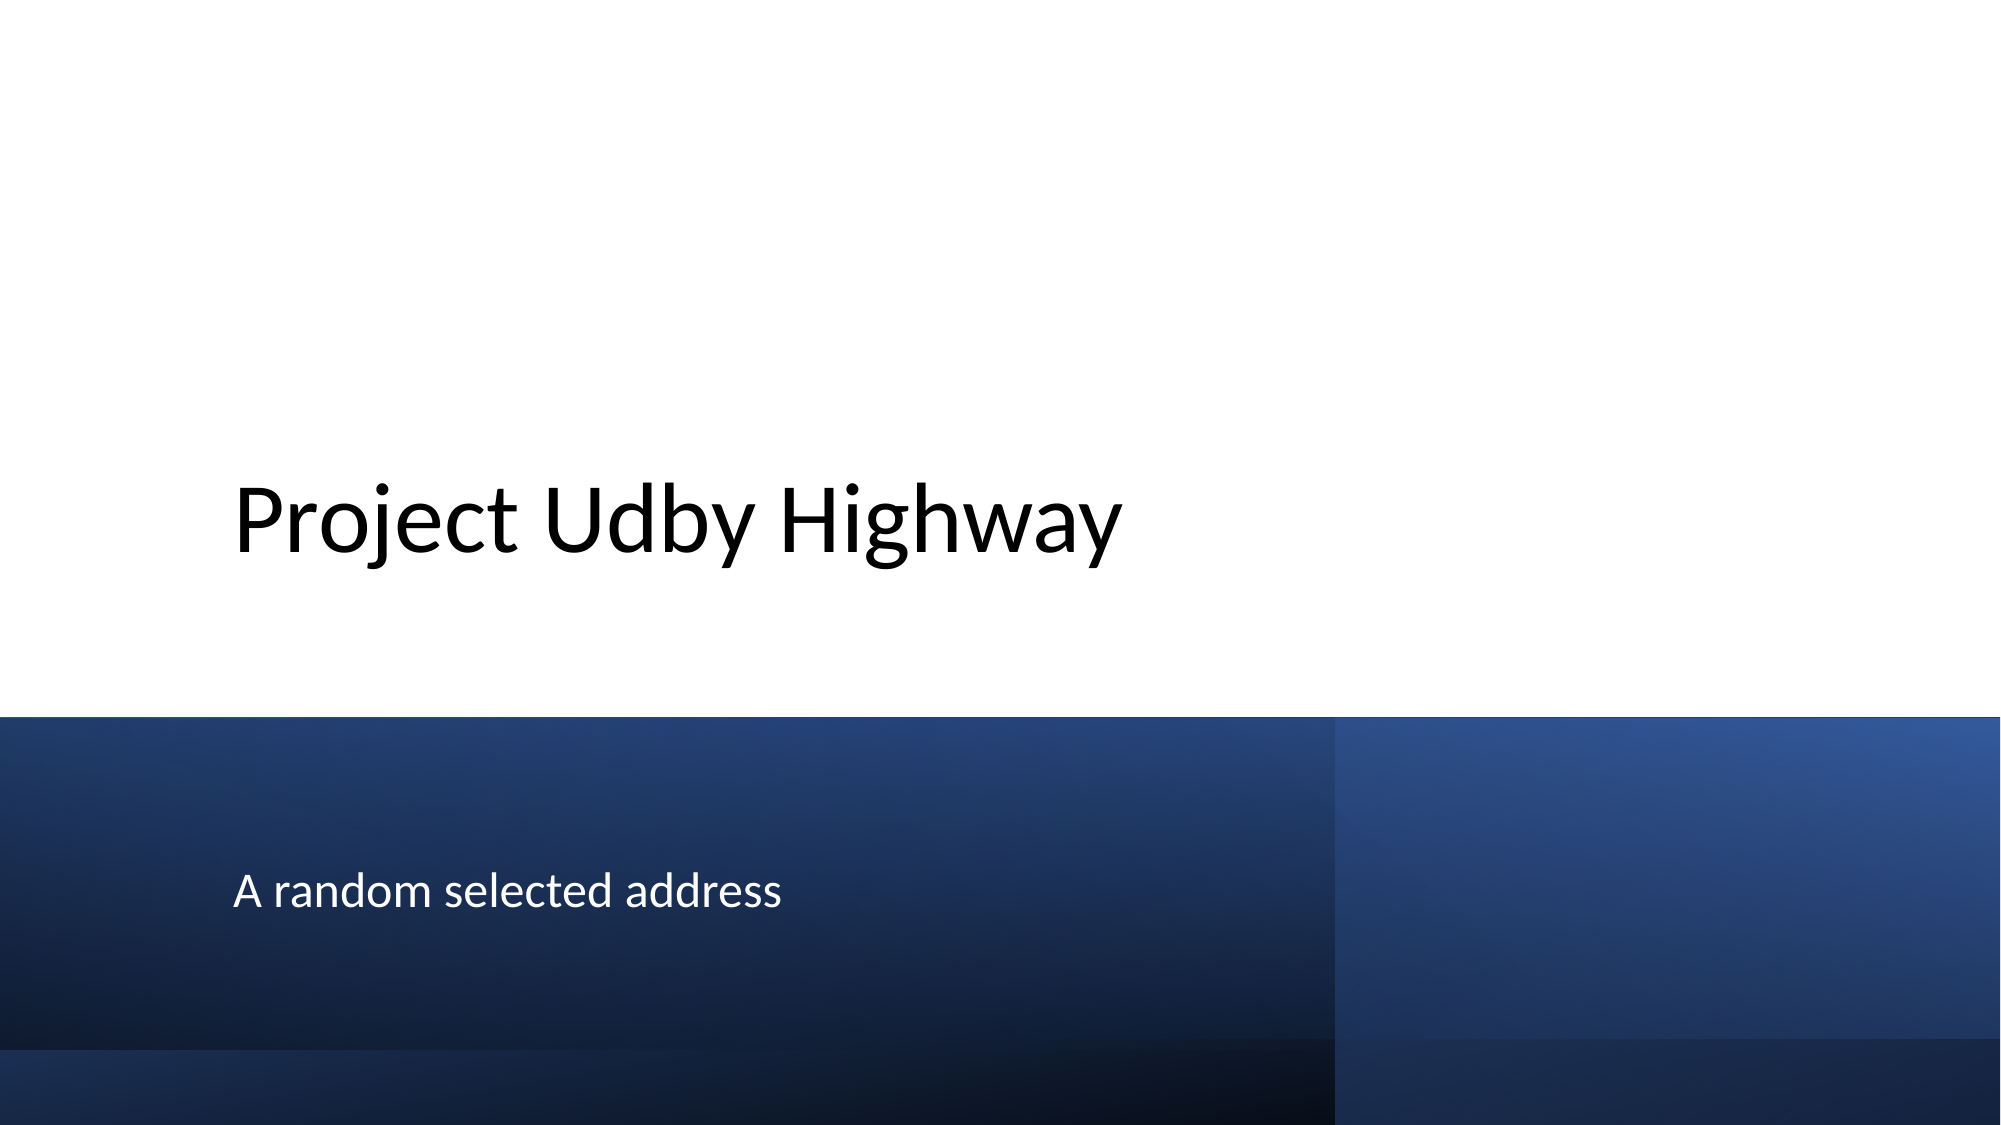

# Project Udby Highway

A random selected address